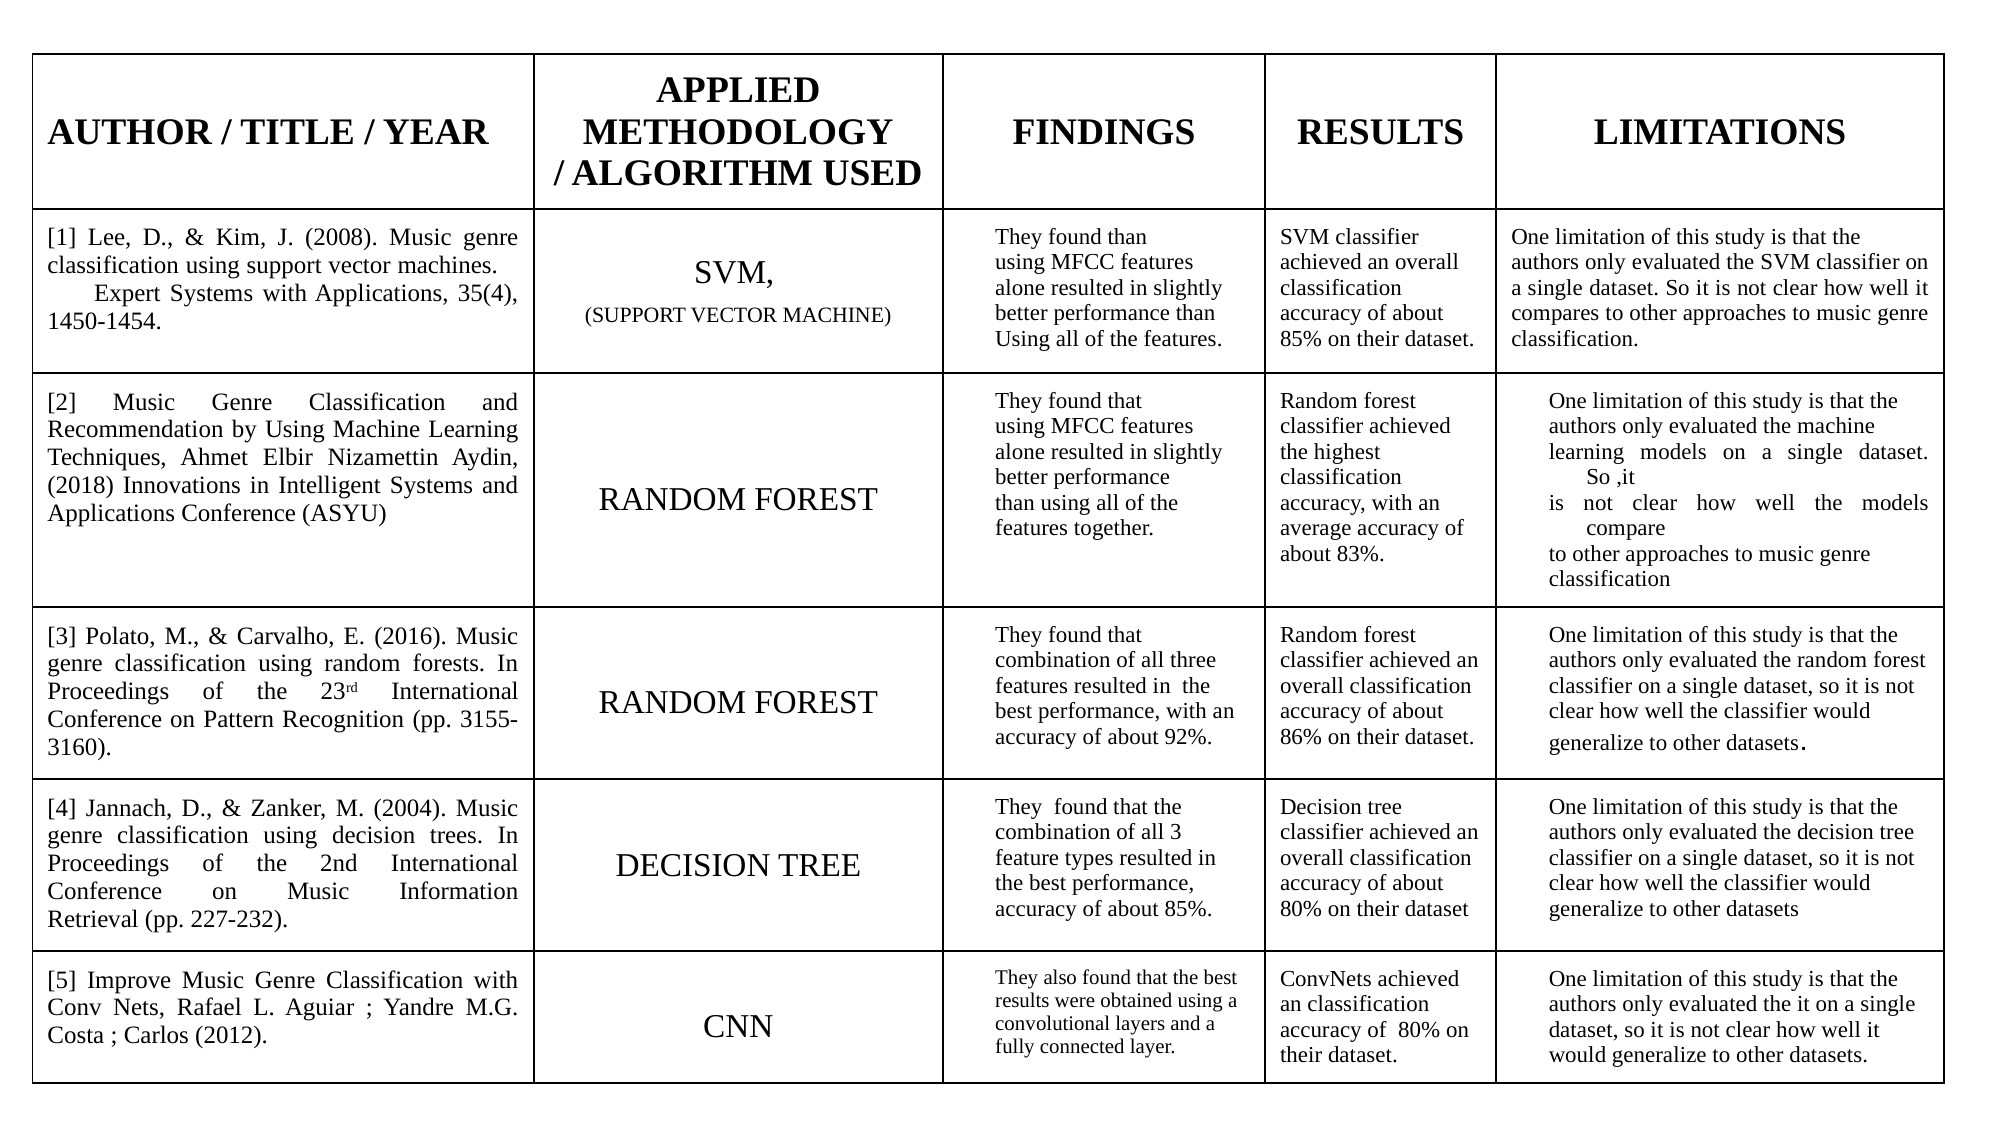

| AUTHOR / TITLE / YEAR | APPLIED METHODOLOGY / ALGORITHM USED | FINDINGS | RESULTS | LIMITATIONS |
| --- | --- | --- | --- | --- |
| [1] Lee, D., & Kim, J. (2008). Music genre classification using support vector machines. Expert Systems with Applications, 35(4), 1450-1454. | SVM, (SUPPORT VECTOR MACHINE) | They found than using MFCC features alone resulted in slightly better performance than Using all of the features. | SVM classifier achieved an overall classification accuracy of about 85% on their dataset. | One limitation of this study is that the authors only evaluated the SVM classifier on a single dataset. So it is not clear how well it compares to other approaches to music genre classification. |
| [2] Music Genre Classification and Recommendation by Using Machine Learning Techniques, Ahmet Elbir Nizamettin Aydin, (2018) Innovations in Intelligent Systems and Applications Conference (ASYU) | RANDOM FOREST | They found that using MFCC features alone resulted in slightly better performance than using all of the features together. | Random forest classifier achieved the highest classification accuracy, with an average accuracy of about 83%. | One limitation of this study is that the authors only evaluated the machine learning models on a single dataset. So ,it is not clear how well the models compare to other approaches to music genre classification |
| [3] Polato, M., & Carvalho, E. (2016). Music genre classification using random forests. In Proceedings of the 23rd International Conference on Pattern Recognition (pp. 3155-3160). | RANDOM FOREST | They found that combination of all three features resulted in the best performance, with an accuracy of about 92%. | Random forest classifier achieved an overall classification accuracy of about 86% on their dataset. | One limitation of this study is that the authors only evaluated the random forest classifier on a single dataset, so it is not clear how well the classifier would generalize to other datasets. |
| [4] Jannach, D., & Zanker, M. (2004). Music genre classification using decision trees. In Proceedings of the 2nd International Conference on Music Information Retrieval (pp. 227-232). | DECISION TREE | They found that the combination of all 3 feature types resulted in the best performance, accuracy of about 85%. | Decision tree classifier achieved an overall classification accuracy of about 80% on their dataset | One limitation of this study is that the authors only evaluated the decision tree classifier on a single dataset, so it is not clear how well the classifier would generalize to other datasets |
| [5] Improve Music Genre Classification with Conv Nets, Rafael L. Aguiar ; Yandre M.G. Costa ; Carlos (2012). | CNN | They also found that the best results were obtained using a convolutional layers and a fully connected layer. | ConvNets achieved an classification accuracy of 80% on their dataset. | One limitation of this study is that the authors only evaluated the it on a single dataset, so it is not clear how well it would generalize to other datasets. |